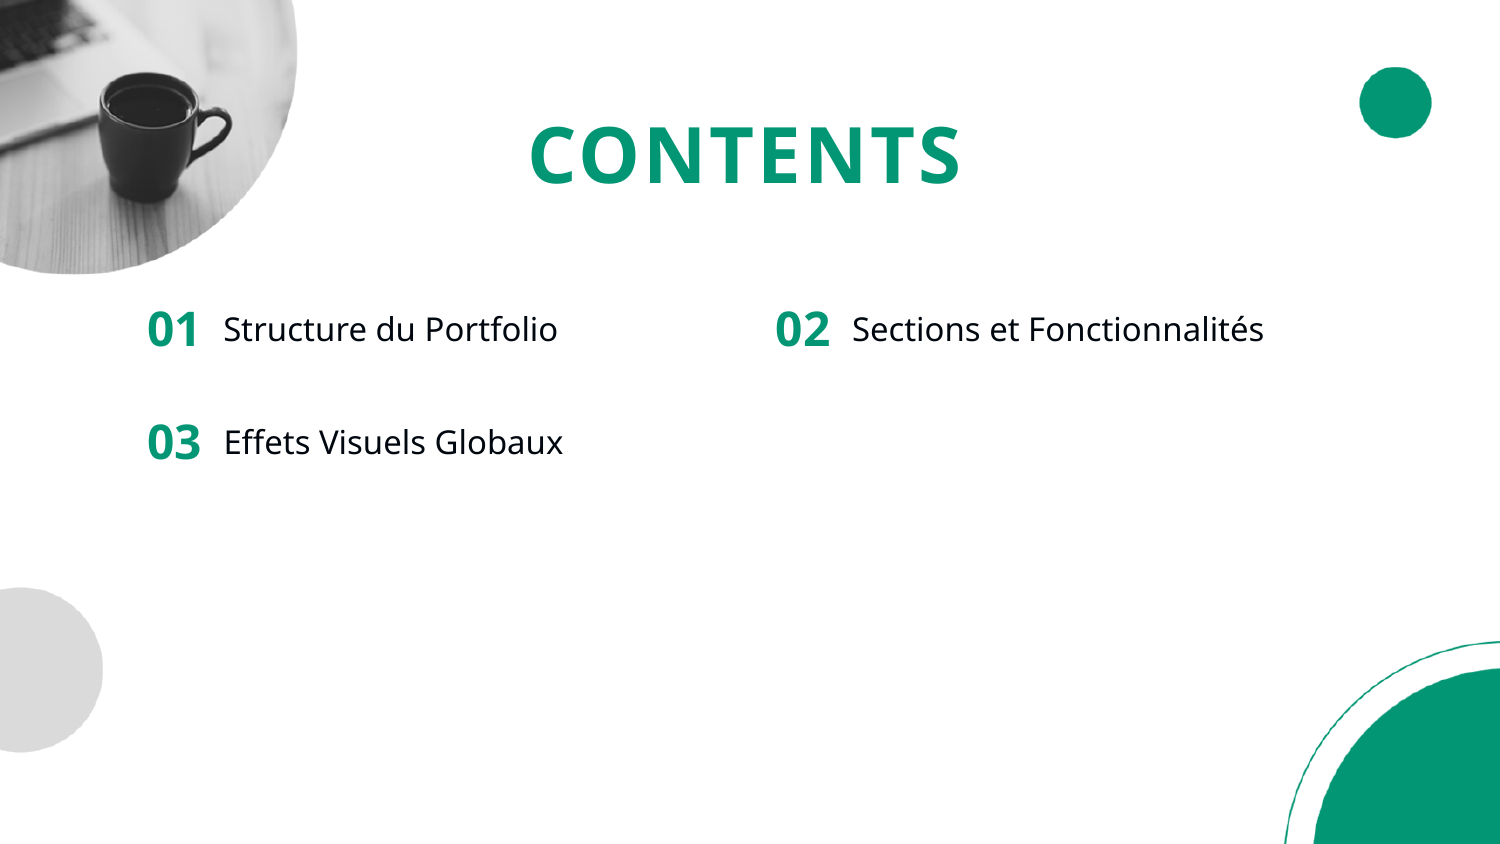

CONTENTS
01
02
Structure du Portfolio
Sections et Fonctionnalités
03
Effets Visuels Globaux